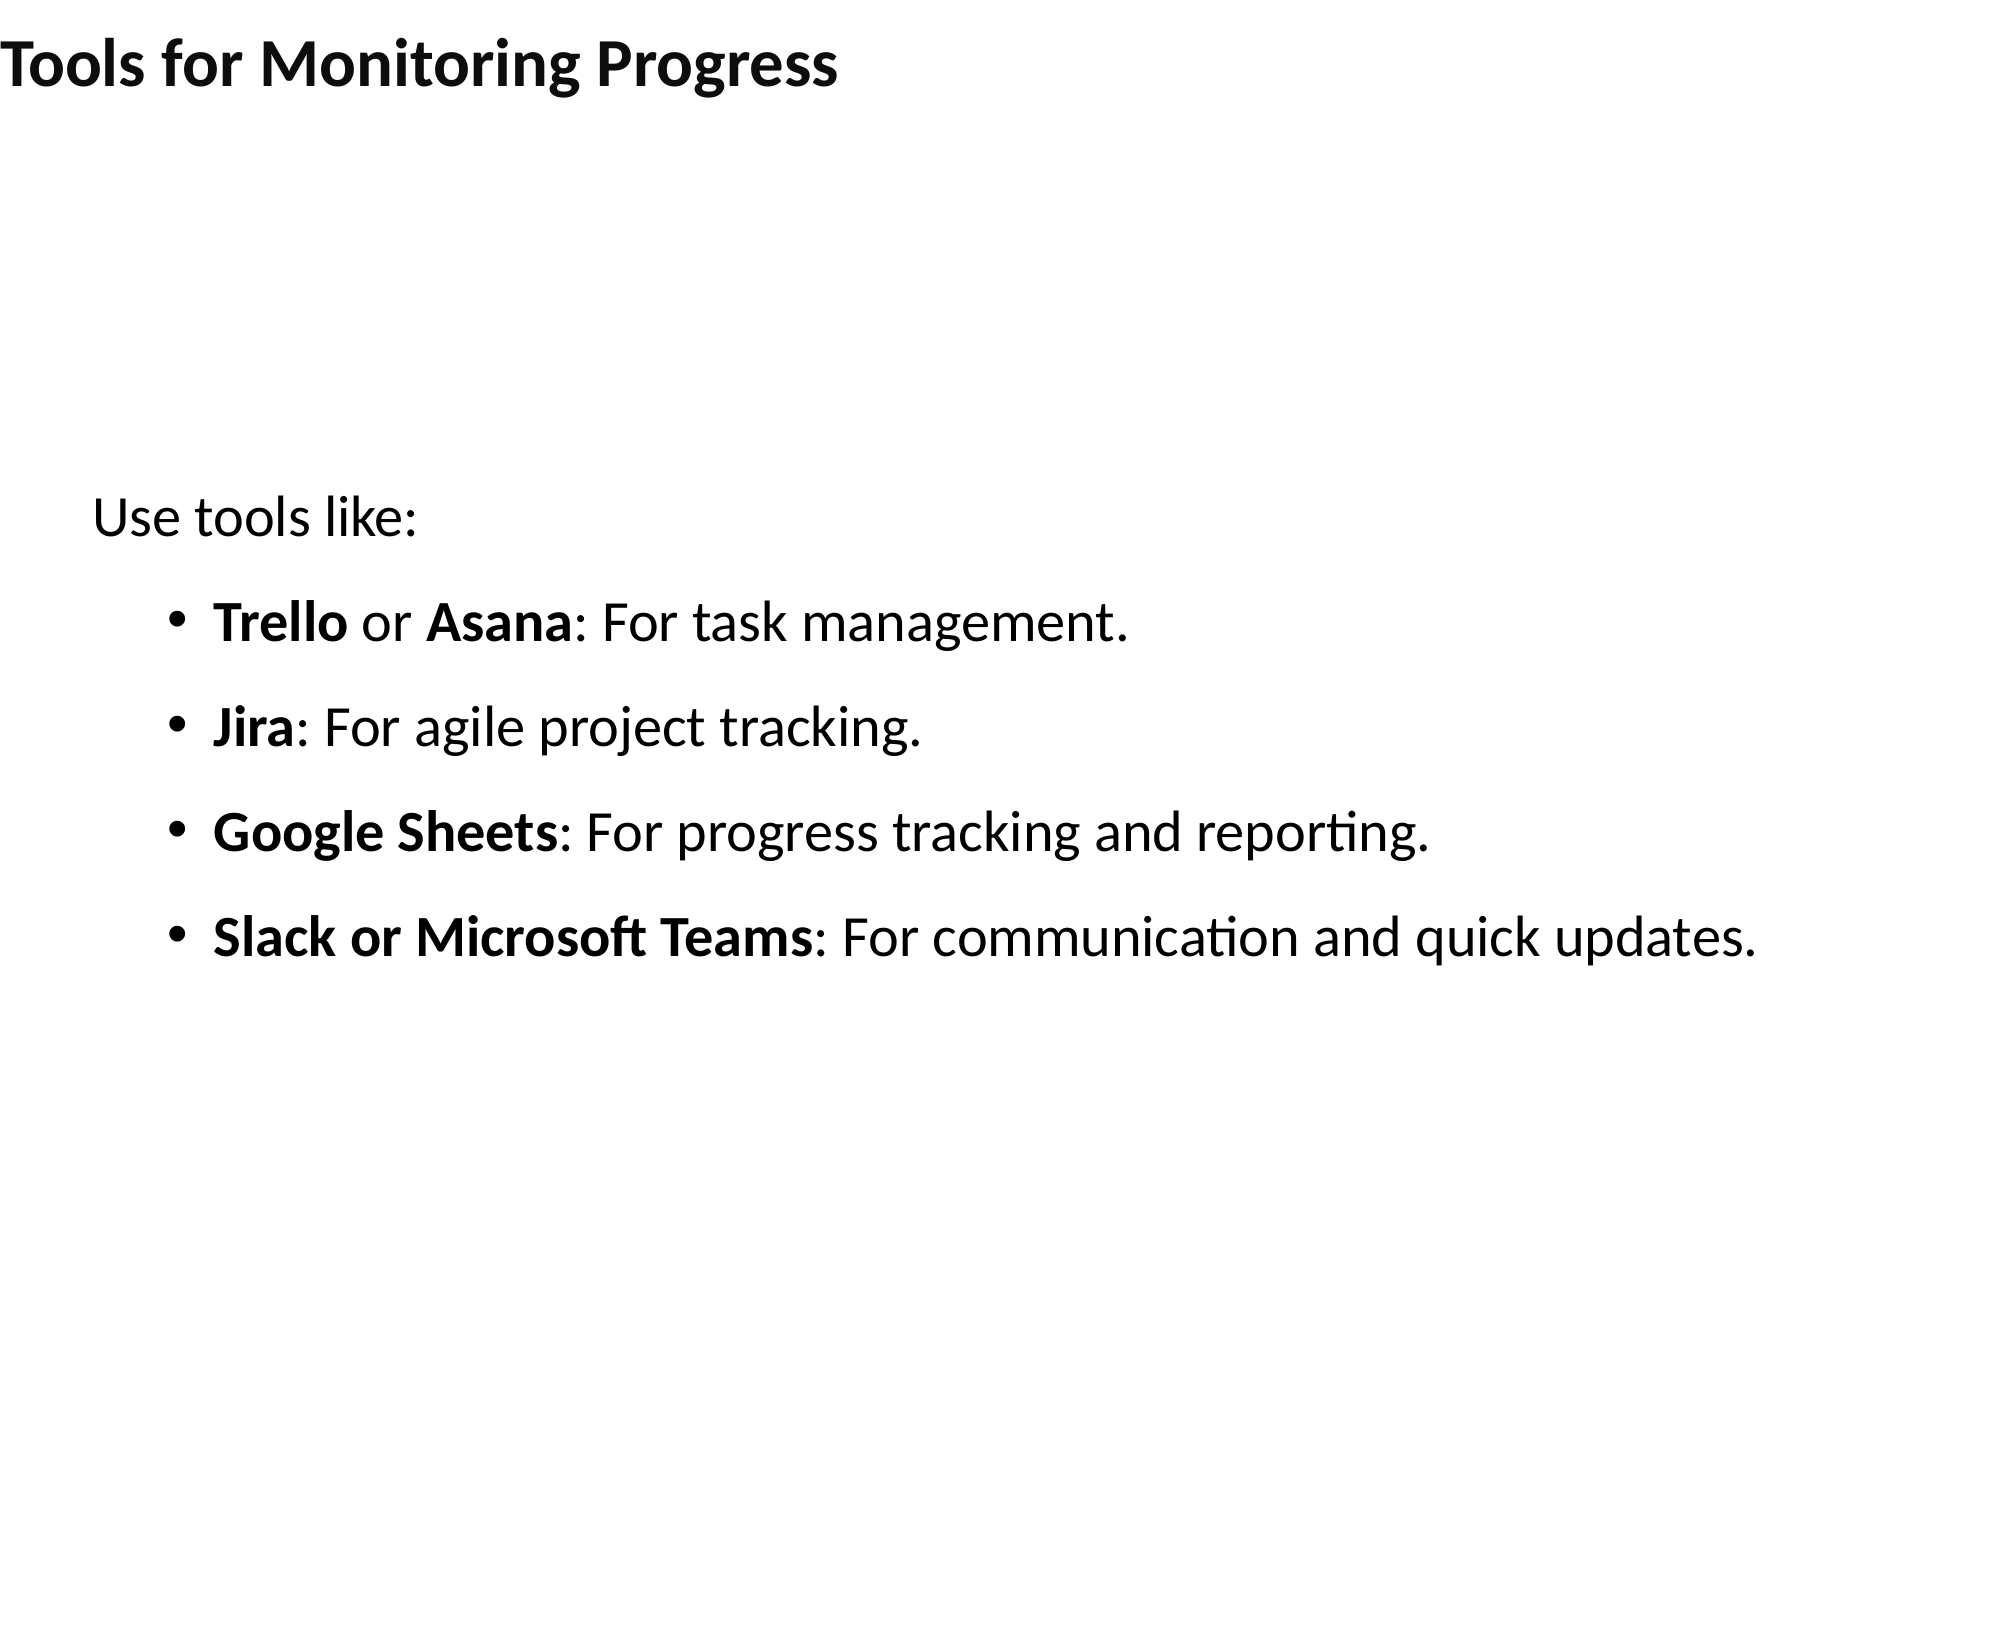

# Tools for Monitoring Progress
Use tools like:
Trello or Asana: For task management.
Jira: For agile project tracking.
Google Sheets: For progress tracking and reporting.
Slack or Microsoft Teams: For communication and quick updates.